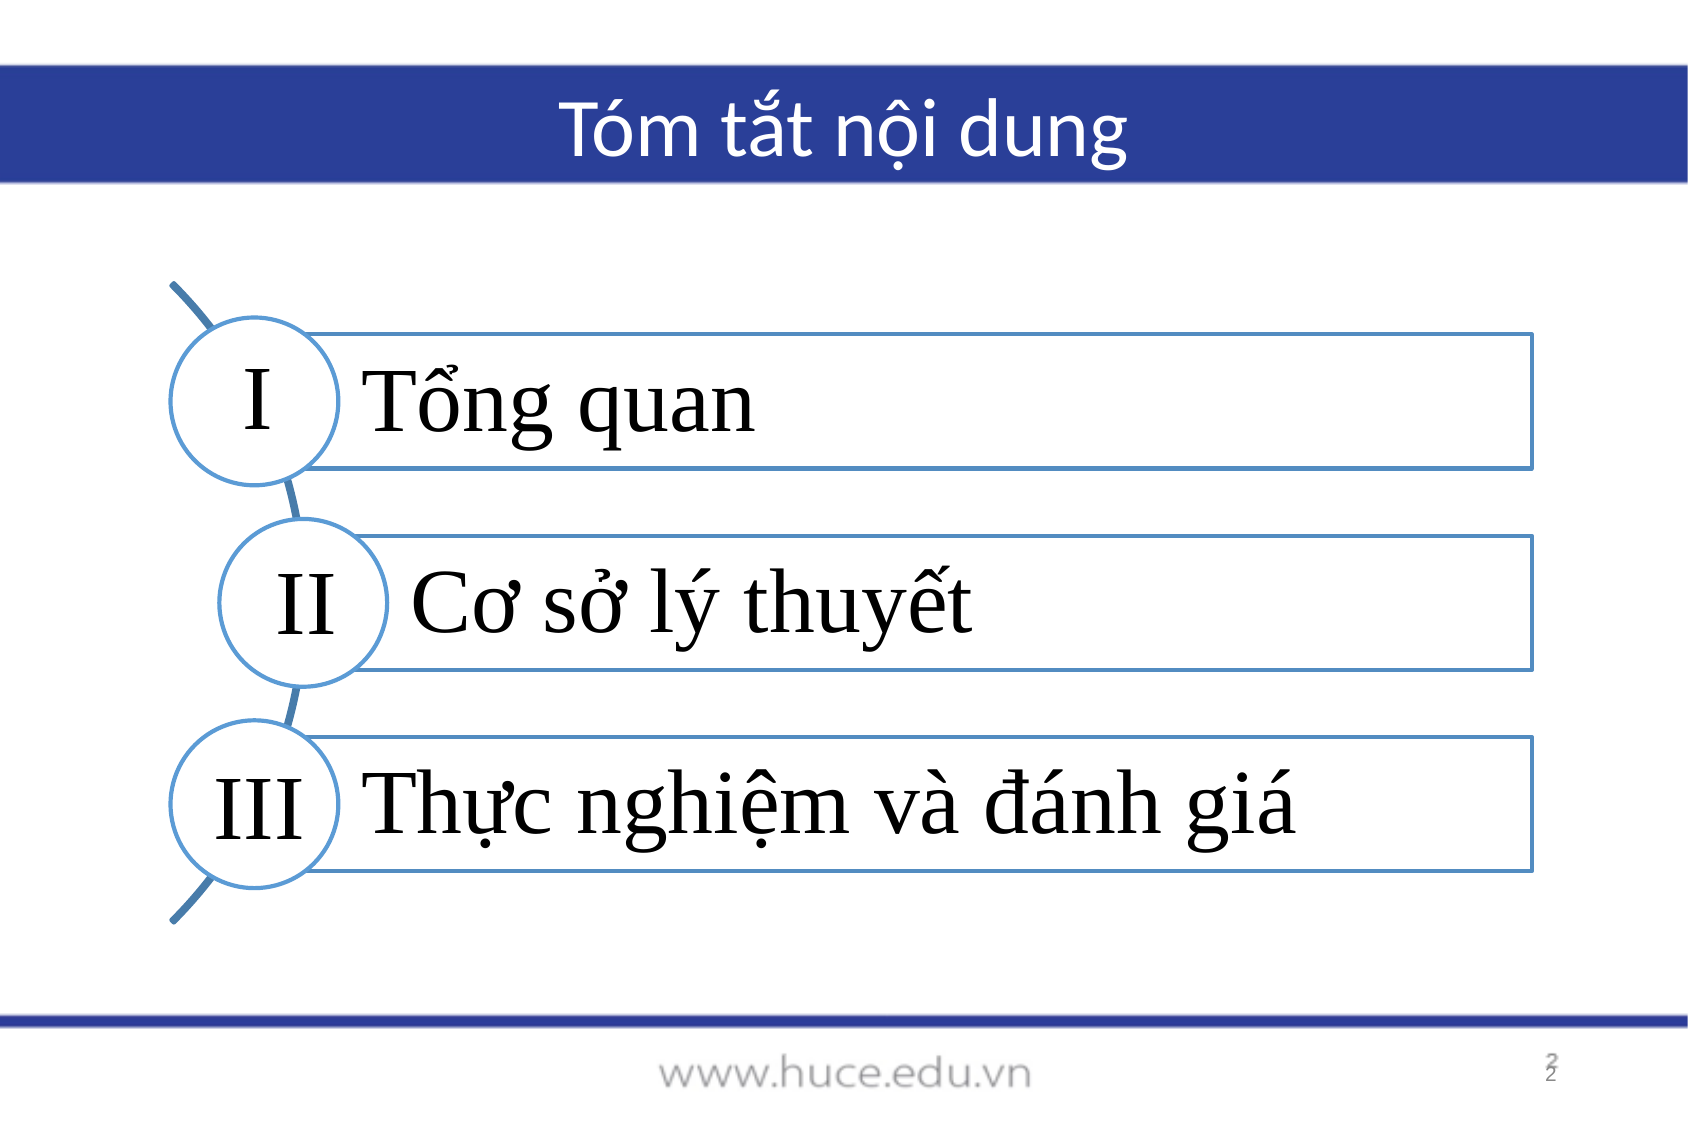

# Tóm tắt nội dung
Tổng quan
Cơ sở lý thuyết
Thực nghiệm và đánh giá
I
II
III
2